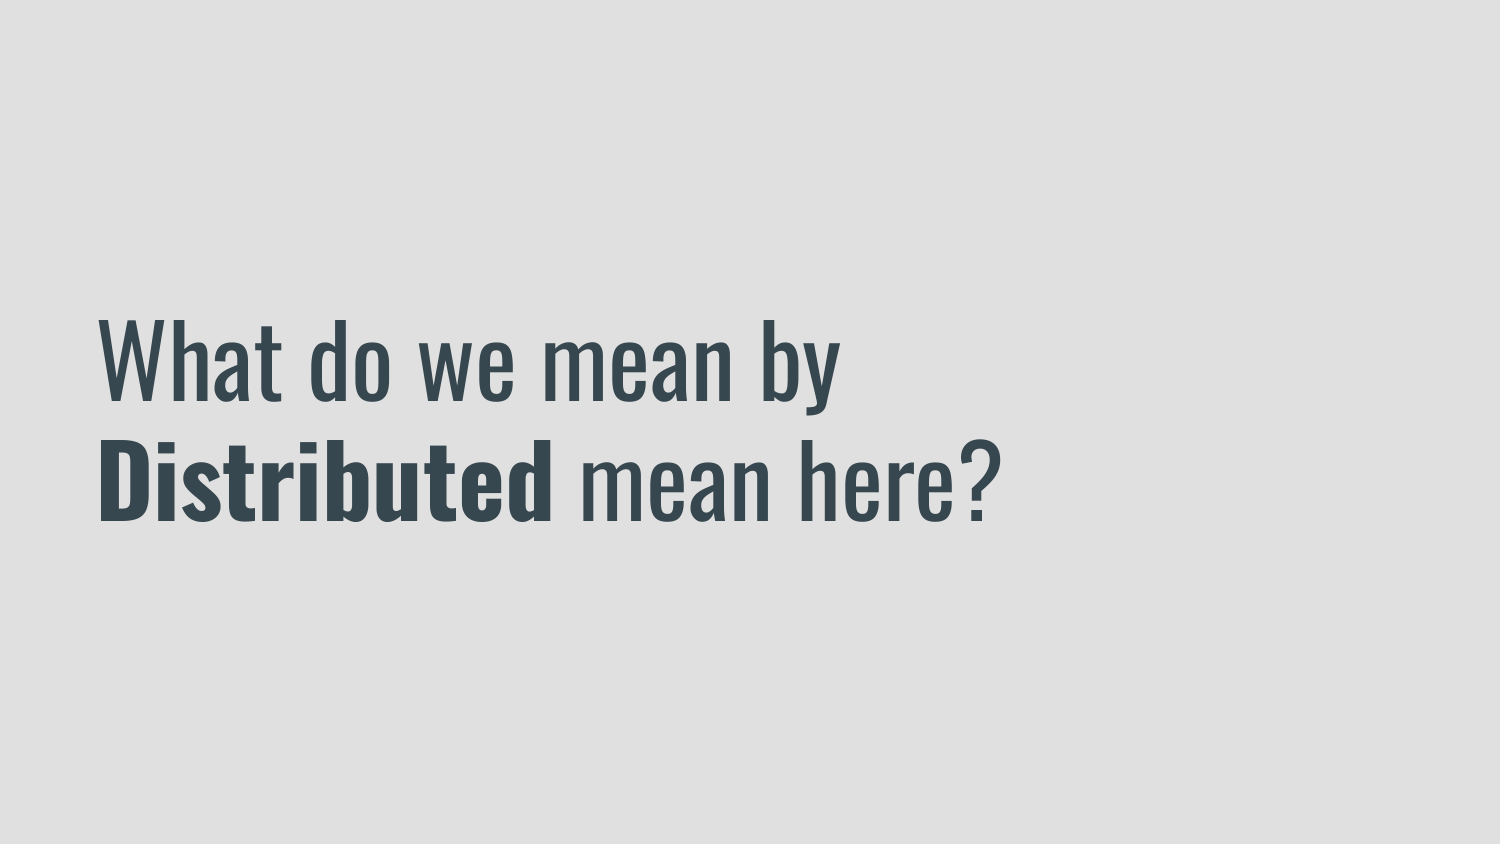

# What do we mean by Distributed mean here?